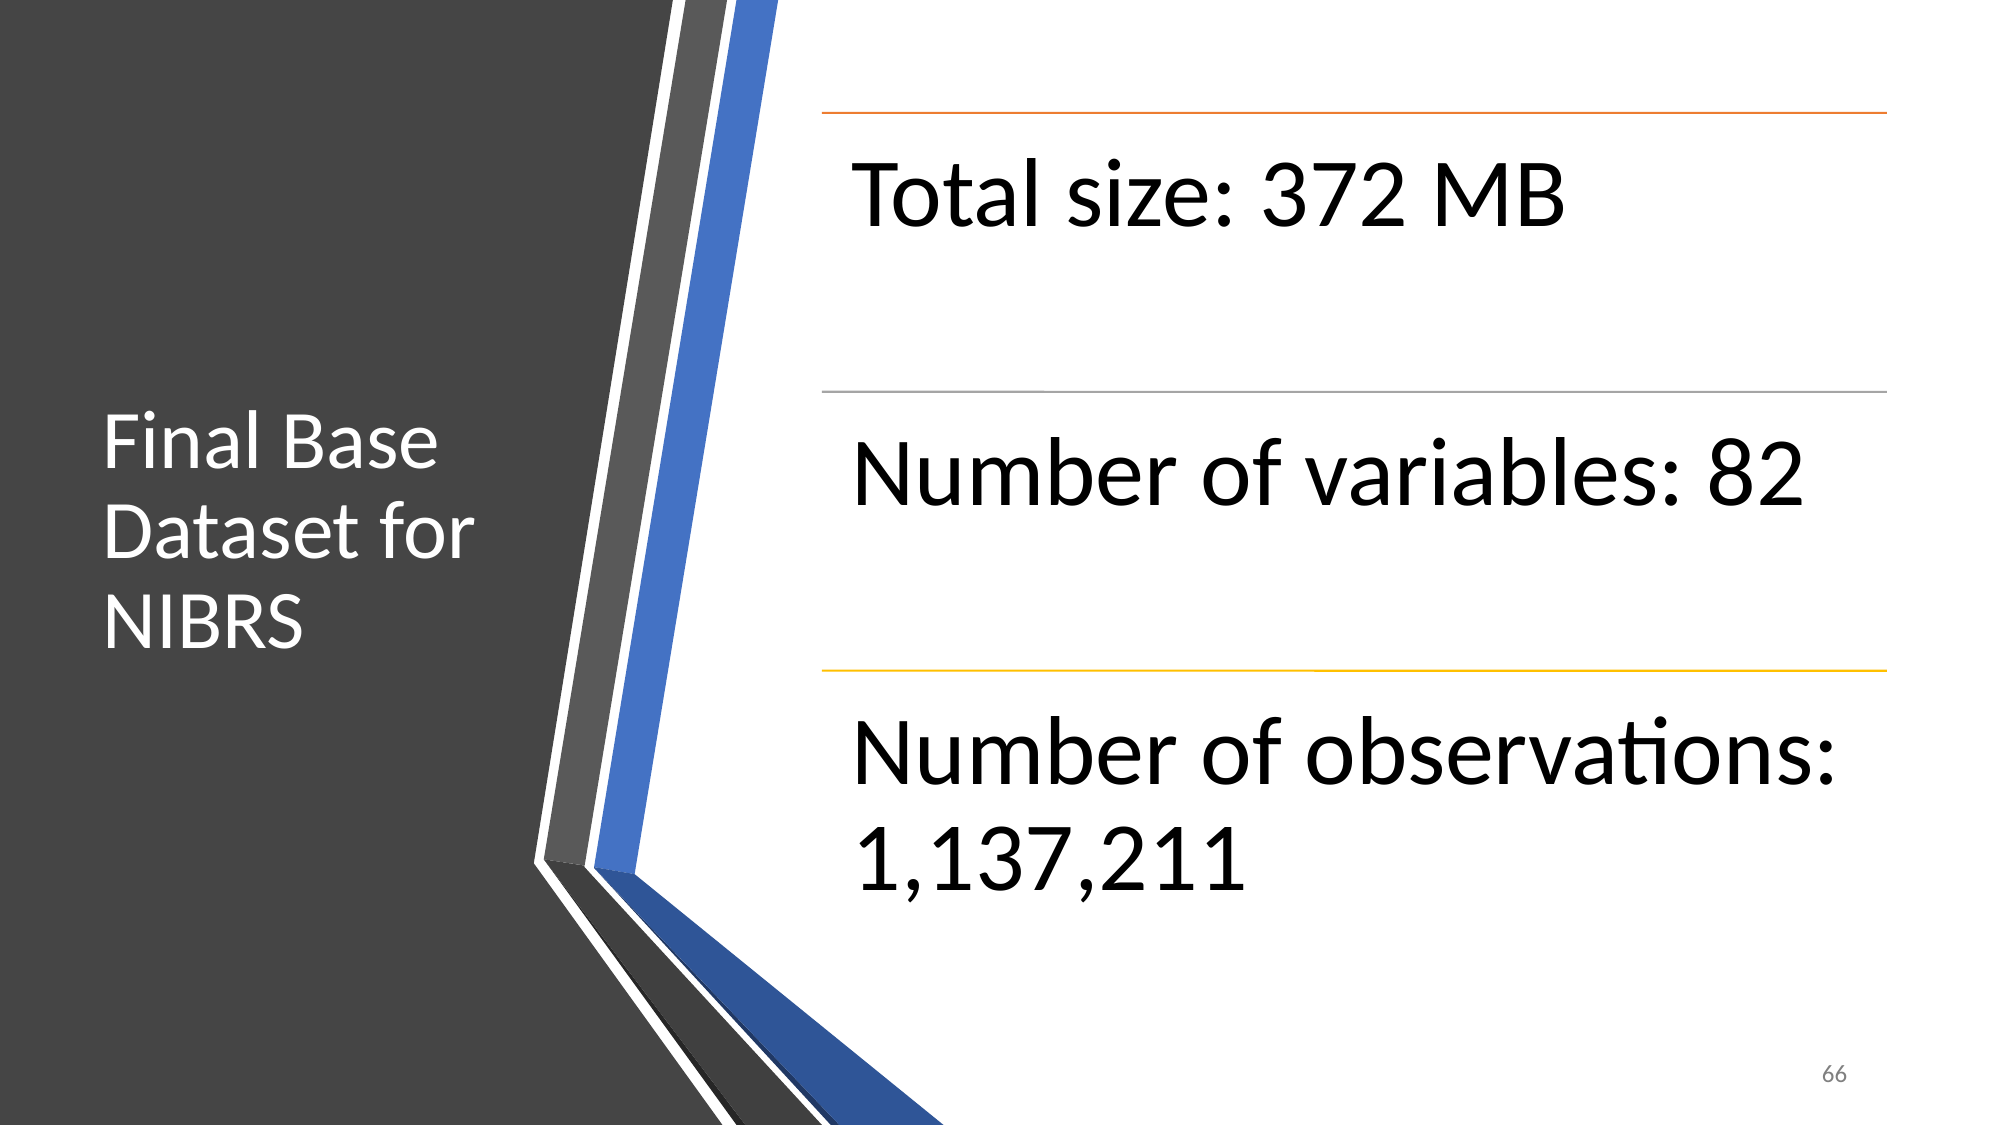

# Final Base Dataset for NIBRS
Total size: 372 MB
Number of variables: 82
Number of observations: 1,137,211
66